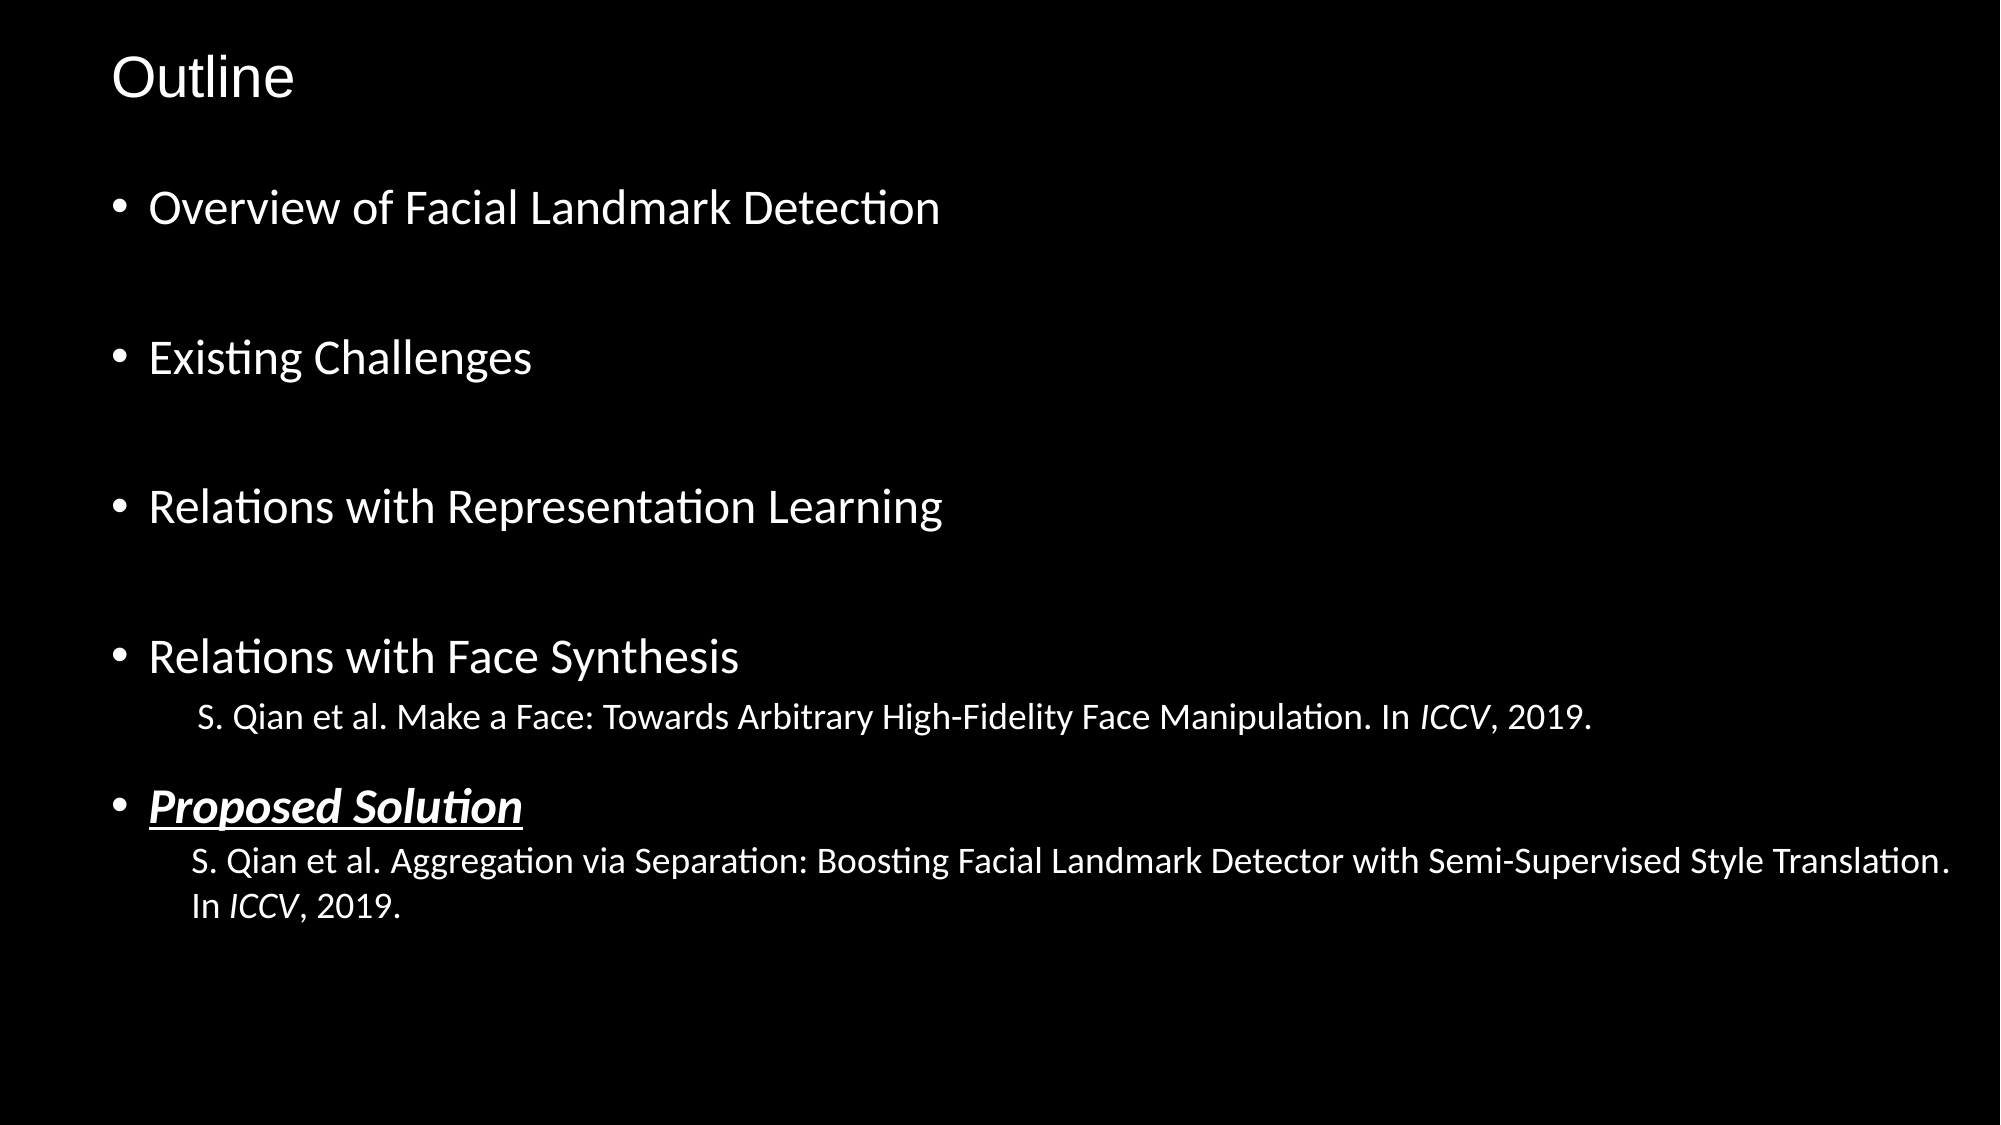

# Outline
Overview of Facial Landmark Detection

Existing Challenges

Relations with Representation Learning

Relations with Face Synthesis

Proposed Solution
S. Qian et al. Make a Face: Towards Arbitrary High-Fidelity Face Manipulation. In ICCV, 2019.
S. Qian et al. Aggregation via Separation: Boosting Facial Landmark Detector with Semi-Supervised Style Translation.
In ICCV, 2019.